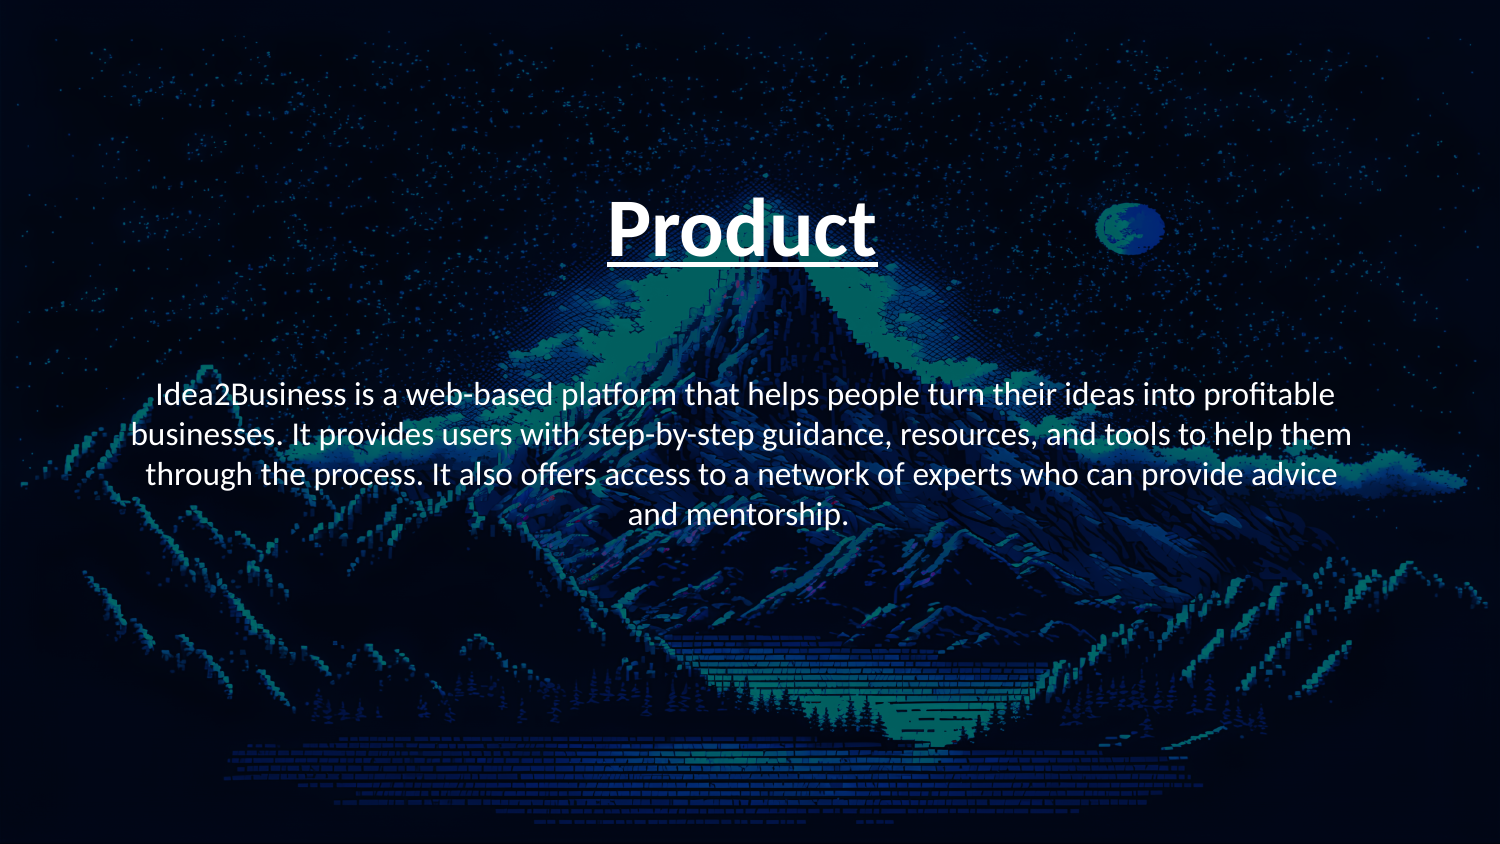

Product
 Idea2Business is a web-based platform that helps people turn their ideas into profitable businesses. It provides users with step-by-step guidance, resources, and tools to help them through the process. It also offers access to a network of experts who can provide advice and mentorship.